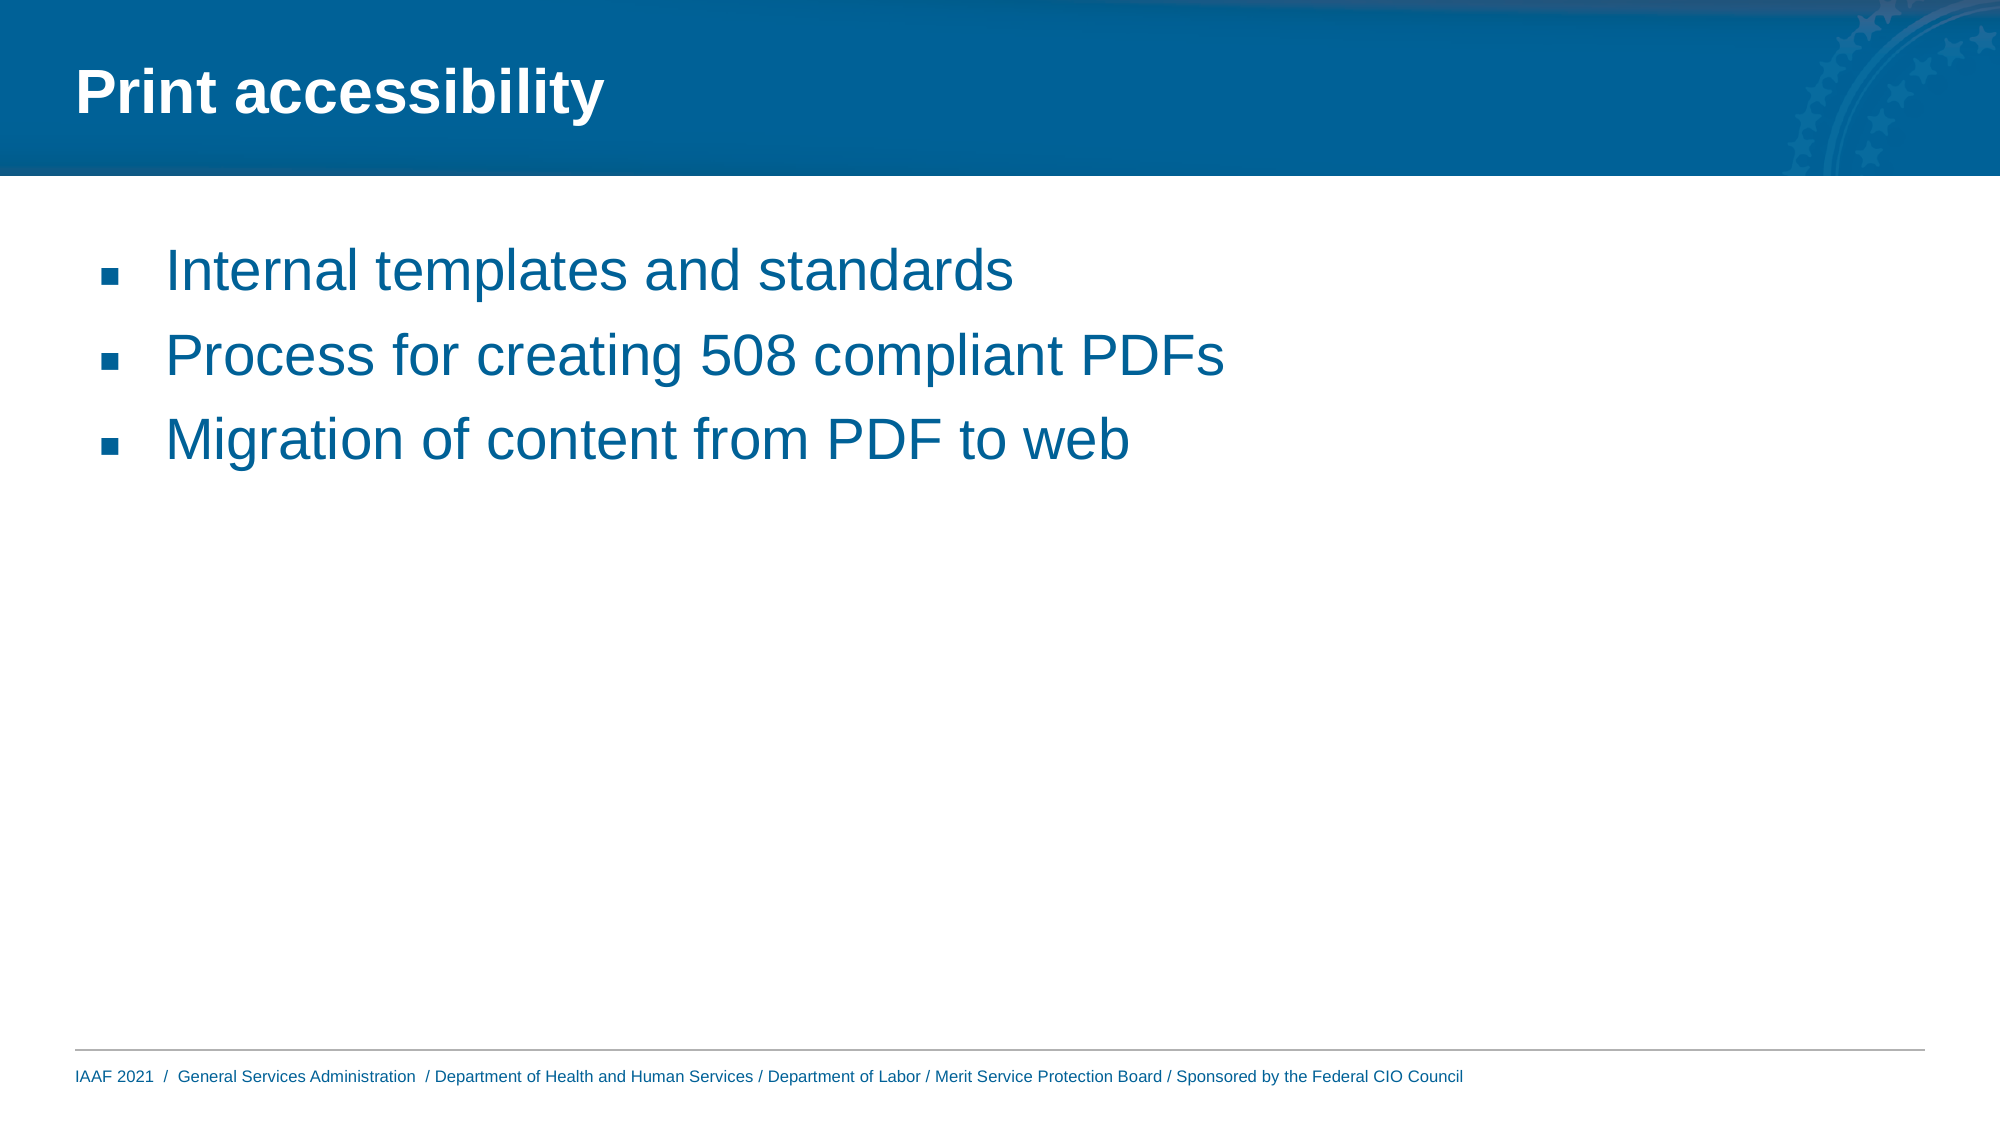

# Print accessibility
Internal templates and standards
Process for creating 508 compliant PDFs
Migration of content from PDF to web